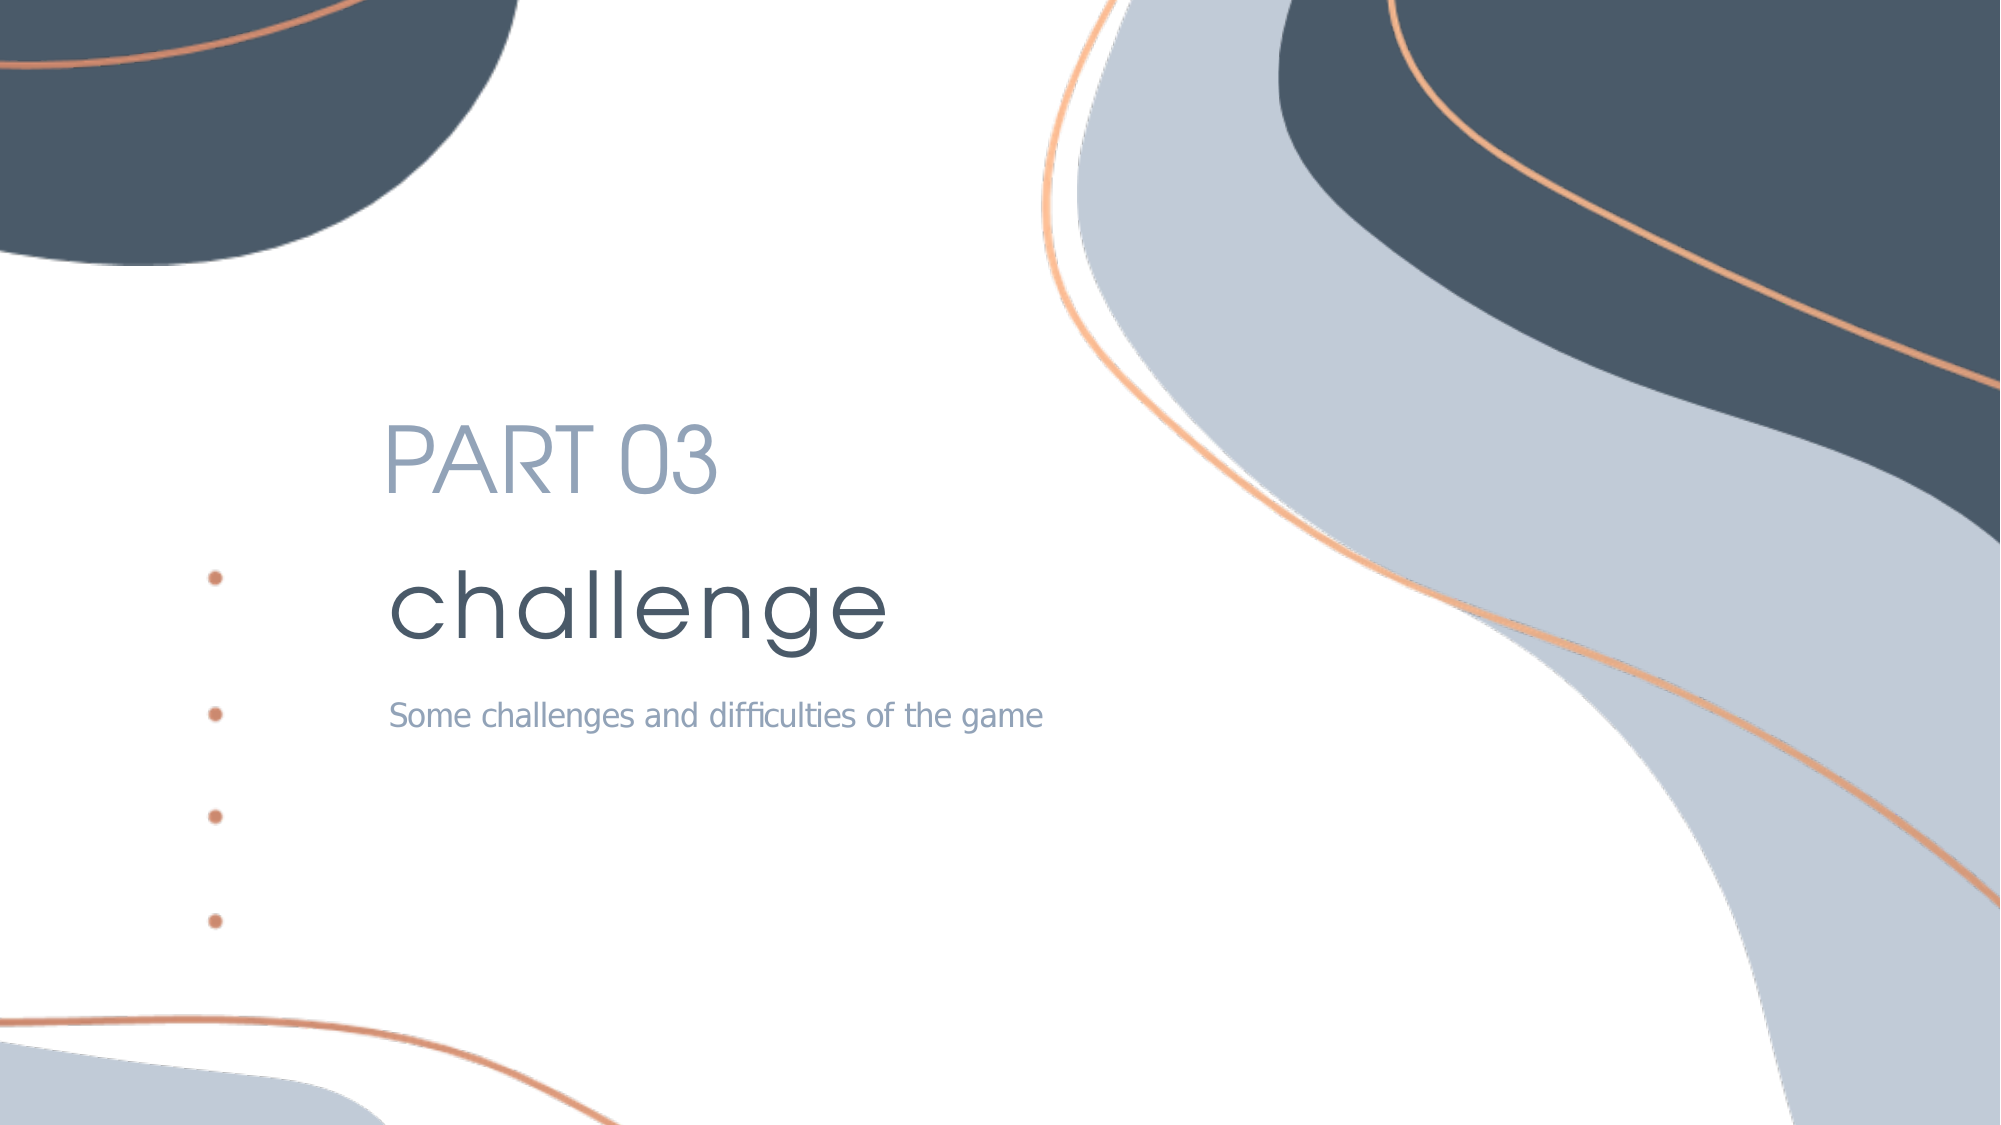

PART 03
challenge
Some challenges and difficulties of the game